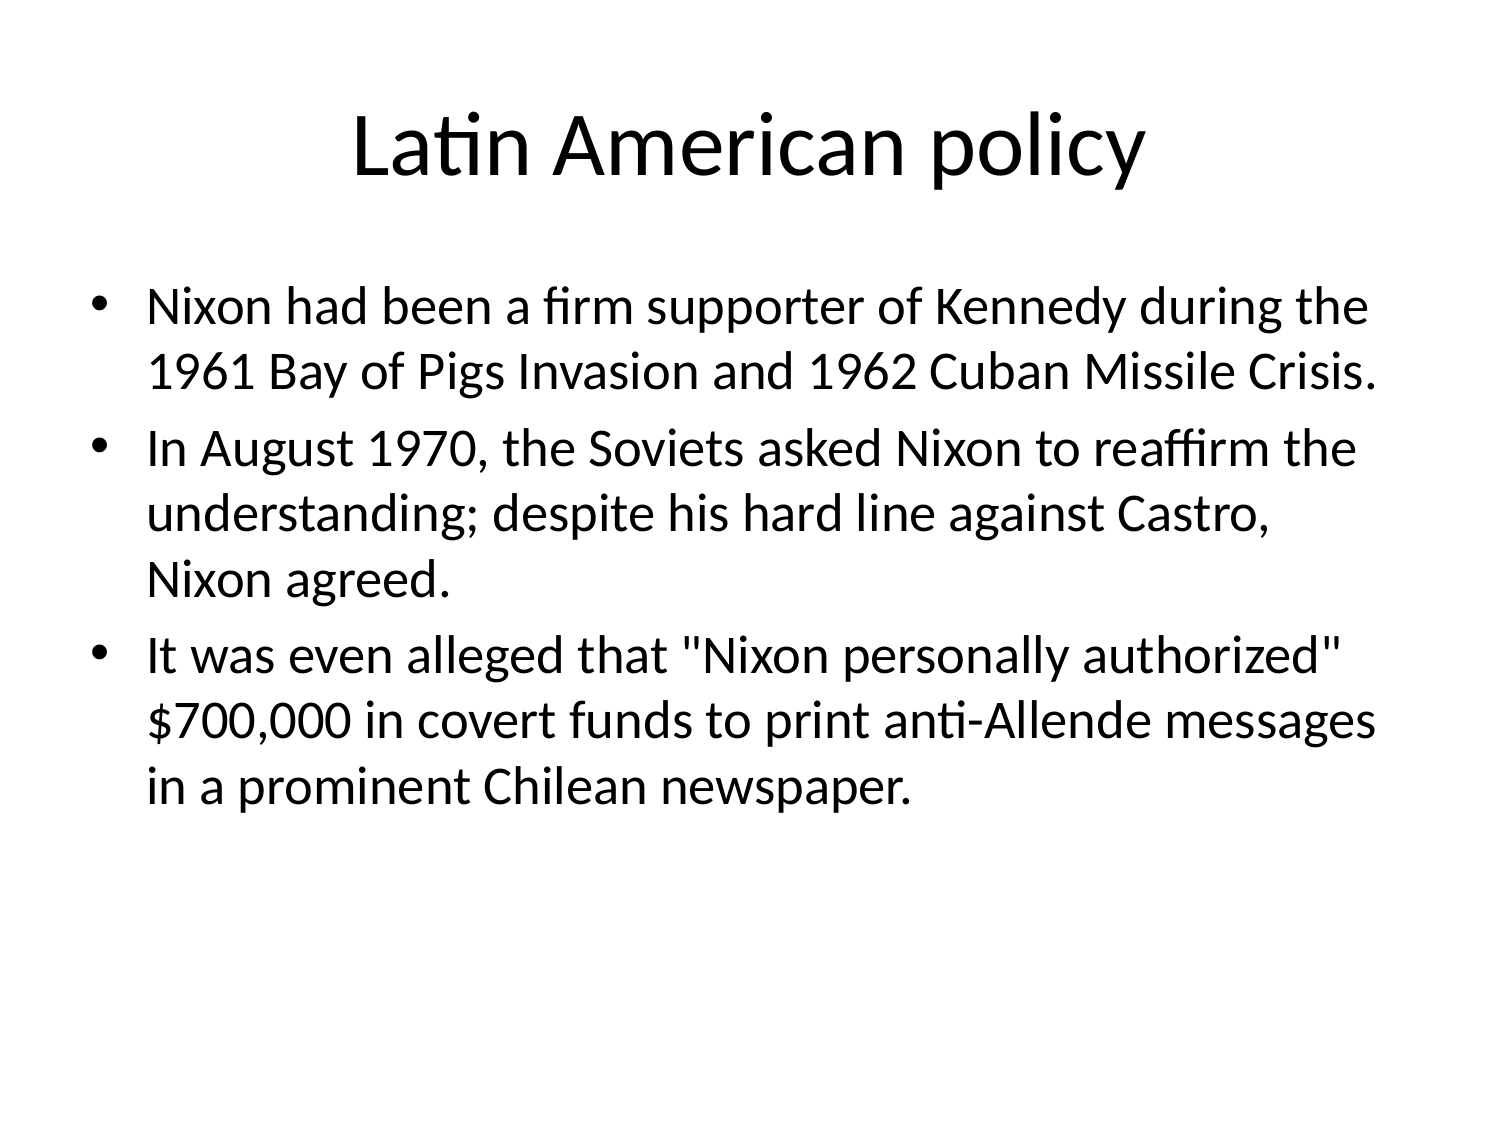

# Latin American policy
Nixon had been a firm supporter of Kennedy during the 1961 Bay of Pigs Invasion and 1962 Cuban Missile Crisis.
In August 1970, the Soviets asked Nixon to reaffirm the understanding; despite his hard line against Castro, Nixon agreed.
It was even alleged that "Nixon personally authorized" $700,000 in covert funds to print anti-Allende messages in a prominent Chilean newspaper.